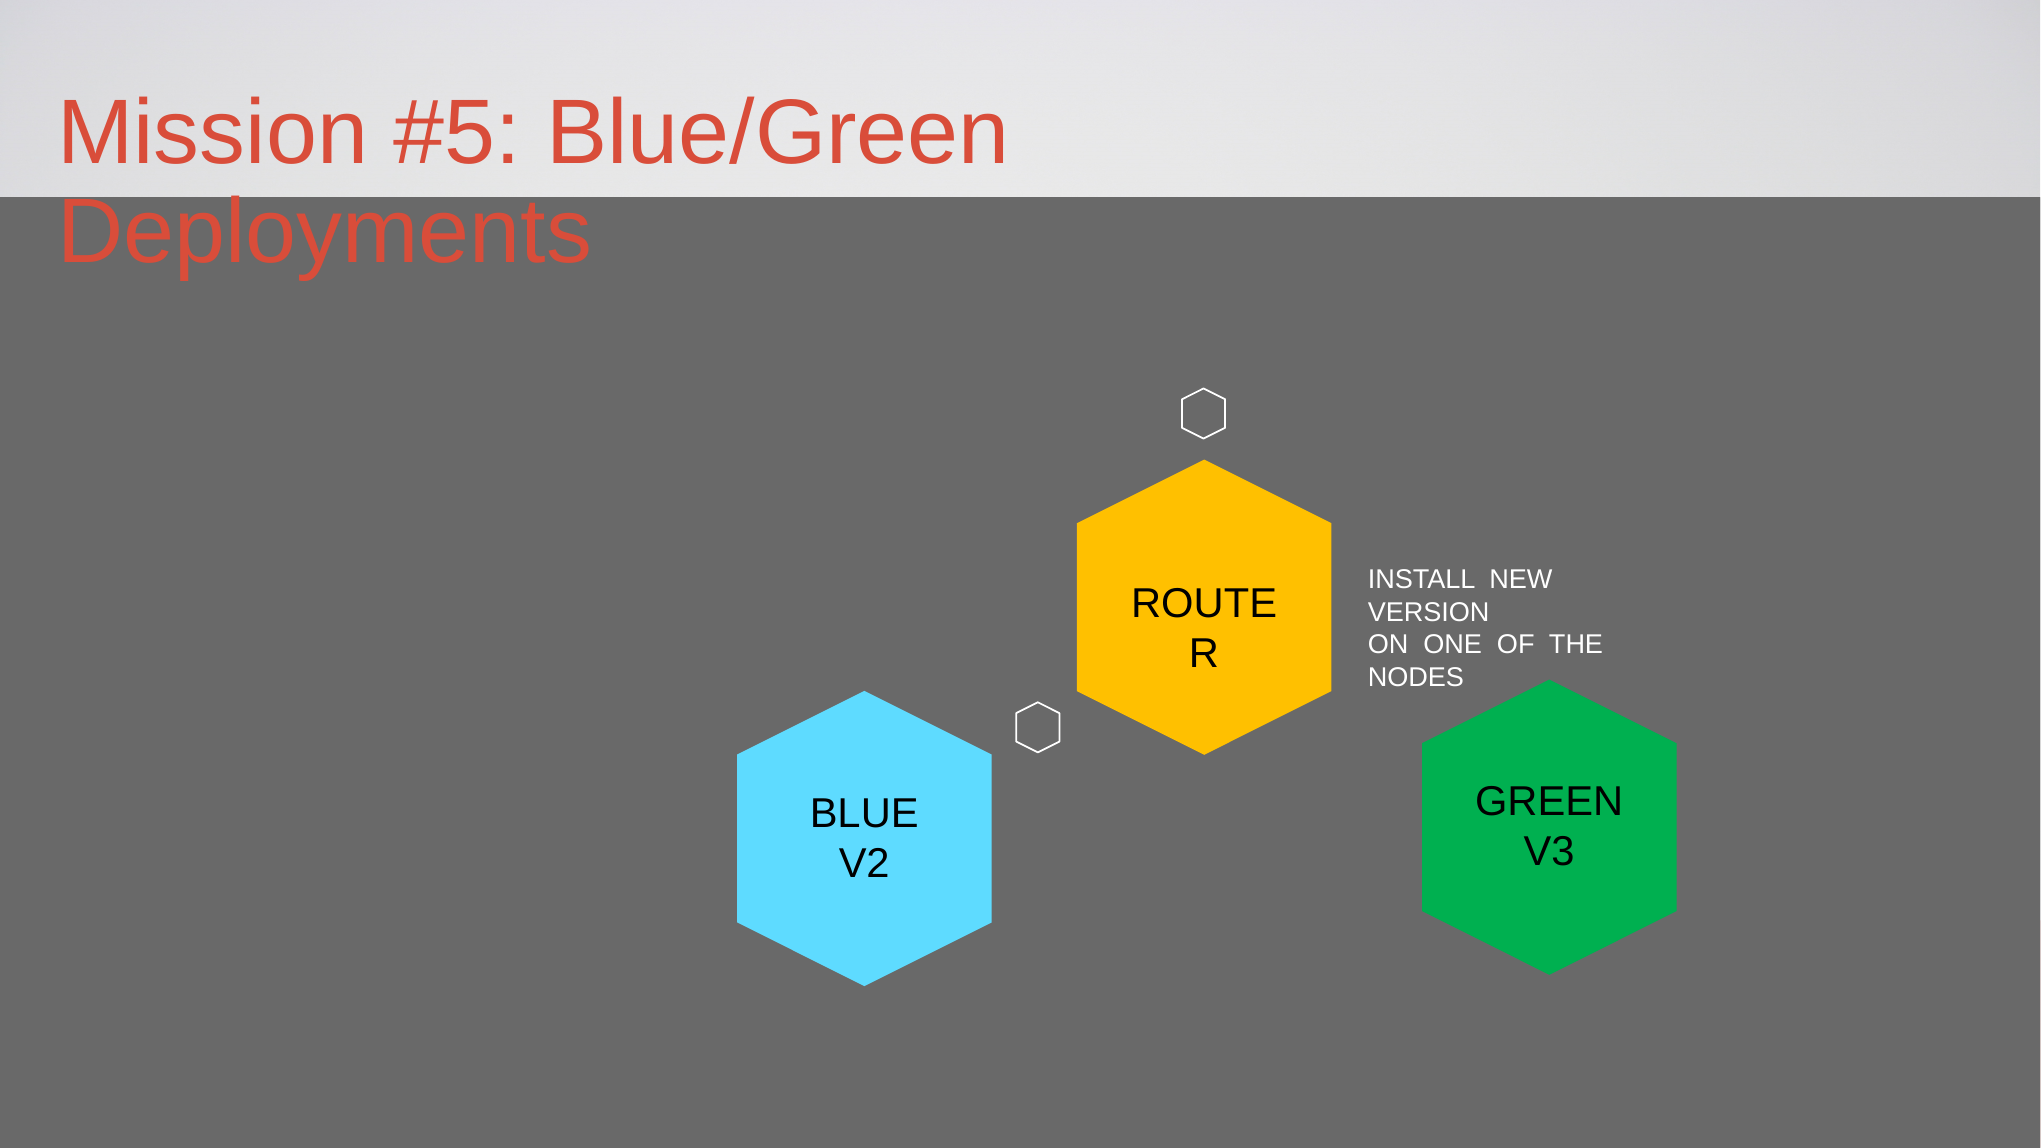

Mission #5: Blue/Green Deployments

ROUTER
INSTALL  NEW  VERSION
ON  ONE  OF  THE  NODES

GREEN
V3

BLUE
V2